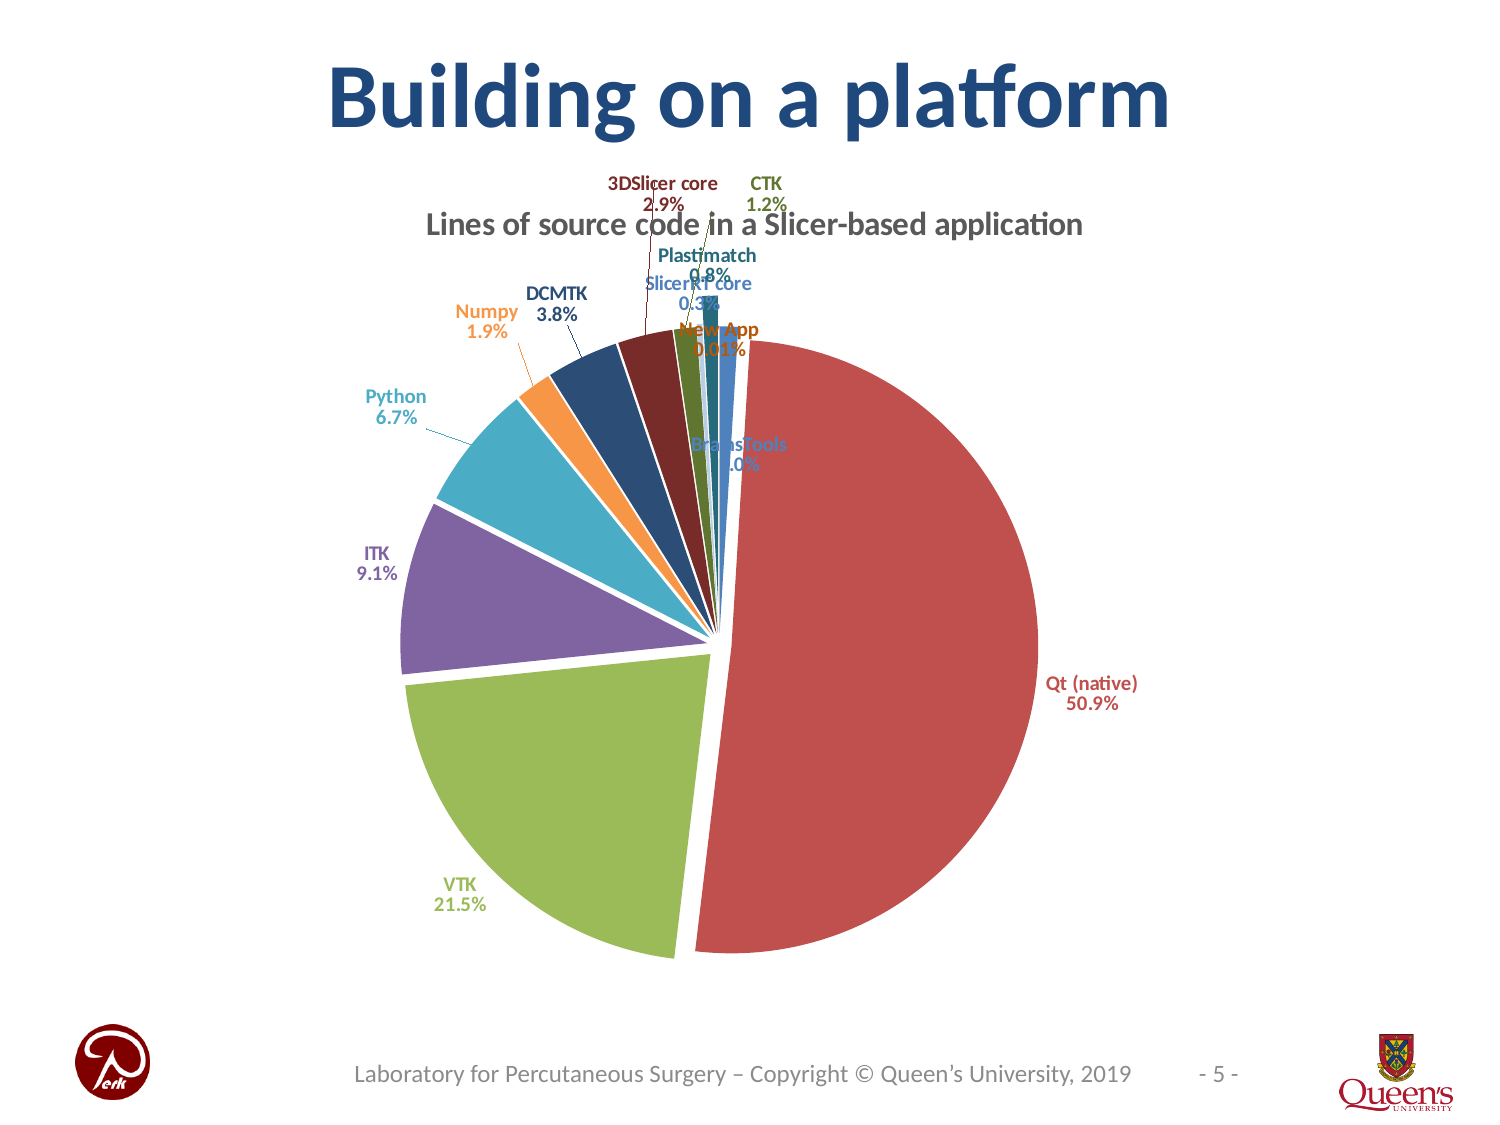

# Building on a platform

[unsupported chart]

[unsupported chart]

Laboratory for Percutaneous Surgery – Copyright © Queen’s University, 2019
- 5 -